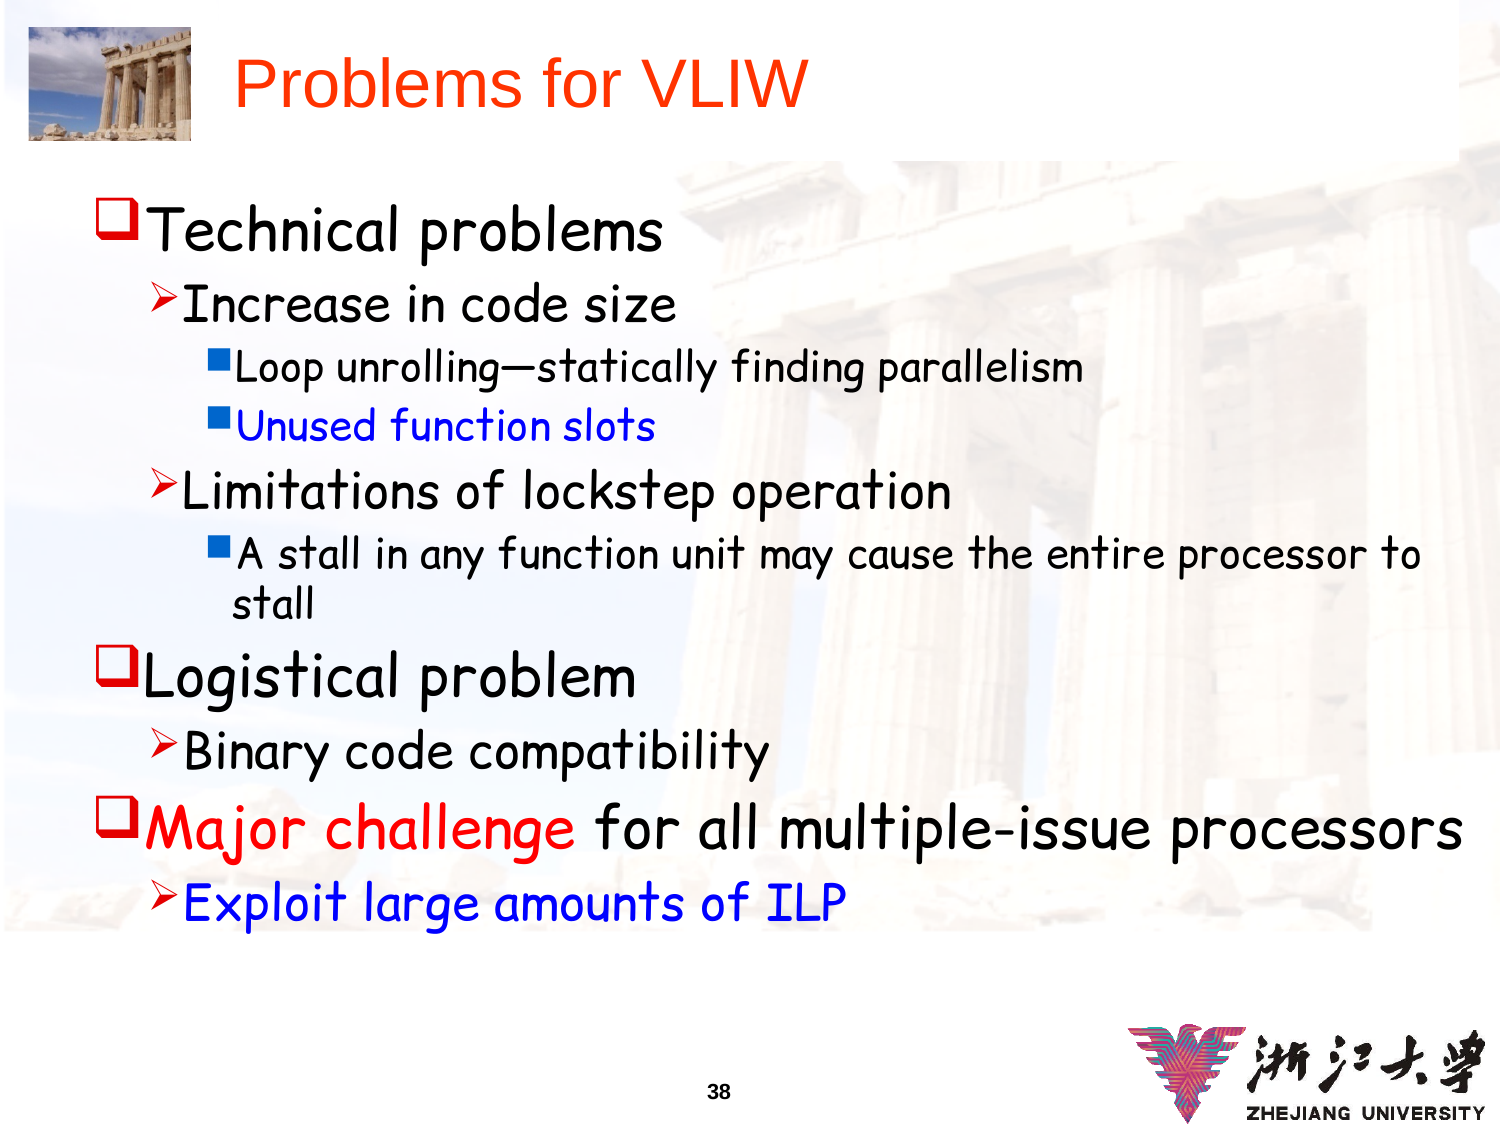

# Problems for VLIW
Technical problems
Increase in code size
Loop unrolling—statically finding parallelism
Unused function slots
Limitations of lockstep operation
A stall in any function unit may cause the entire processor to stall
Logistical problem
Binary code compatibility
Major challenge for all multiple-issue processors
Exploit large amounts of ILP